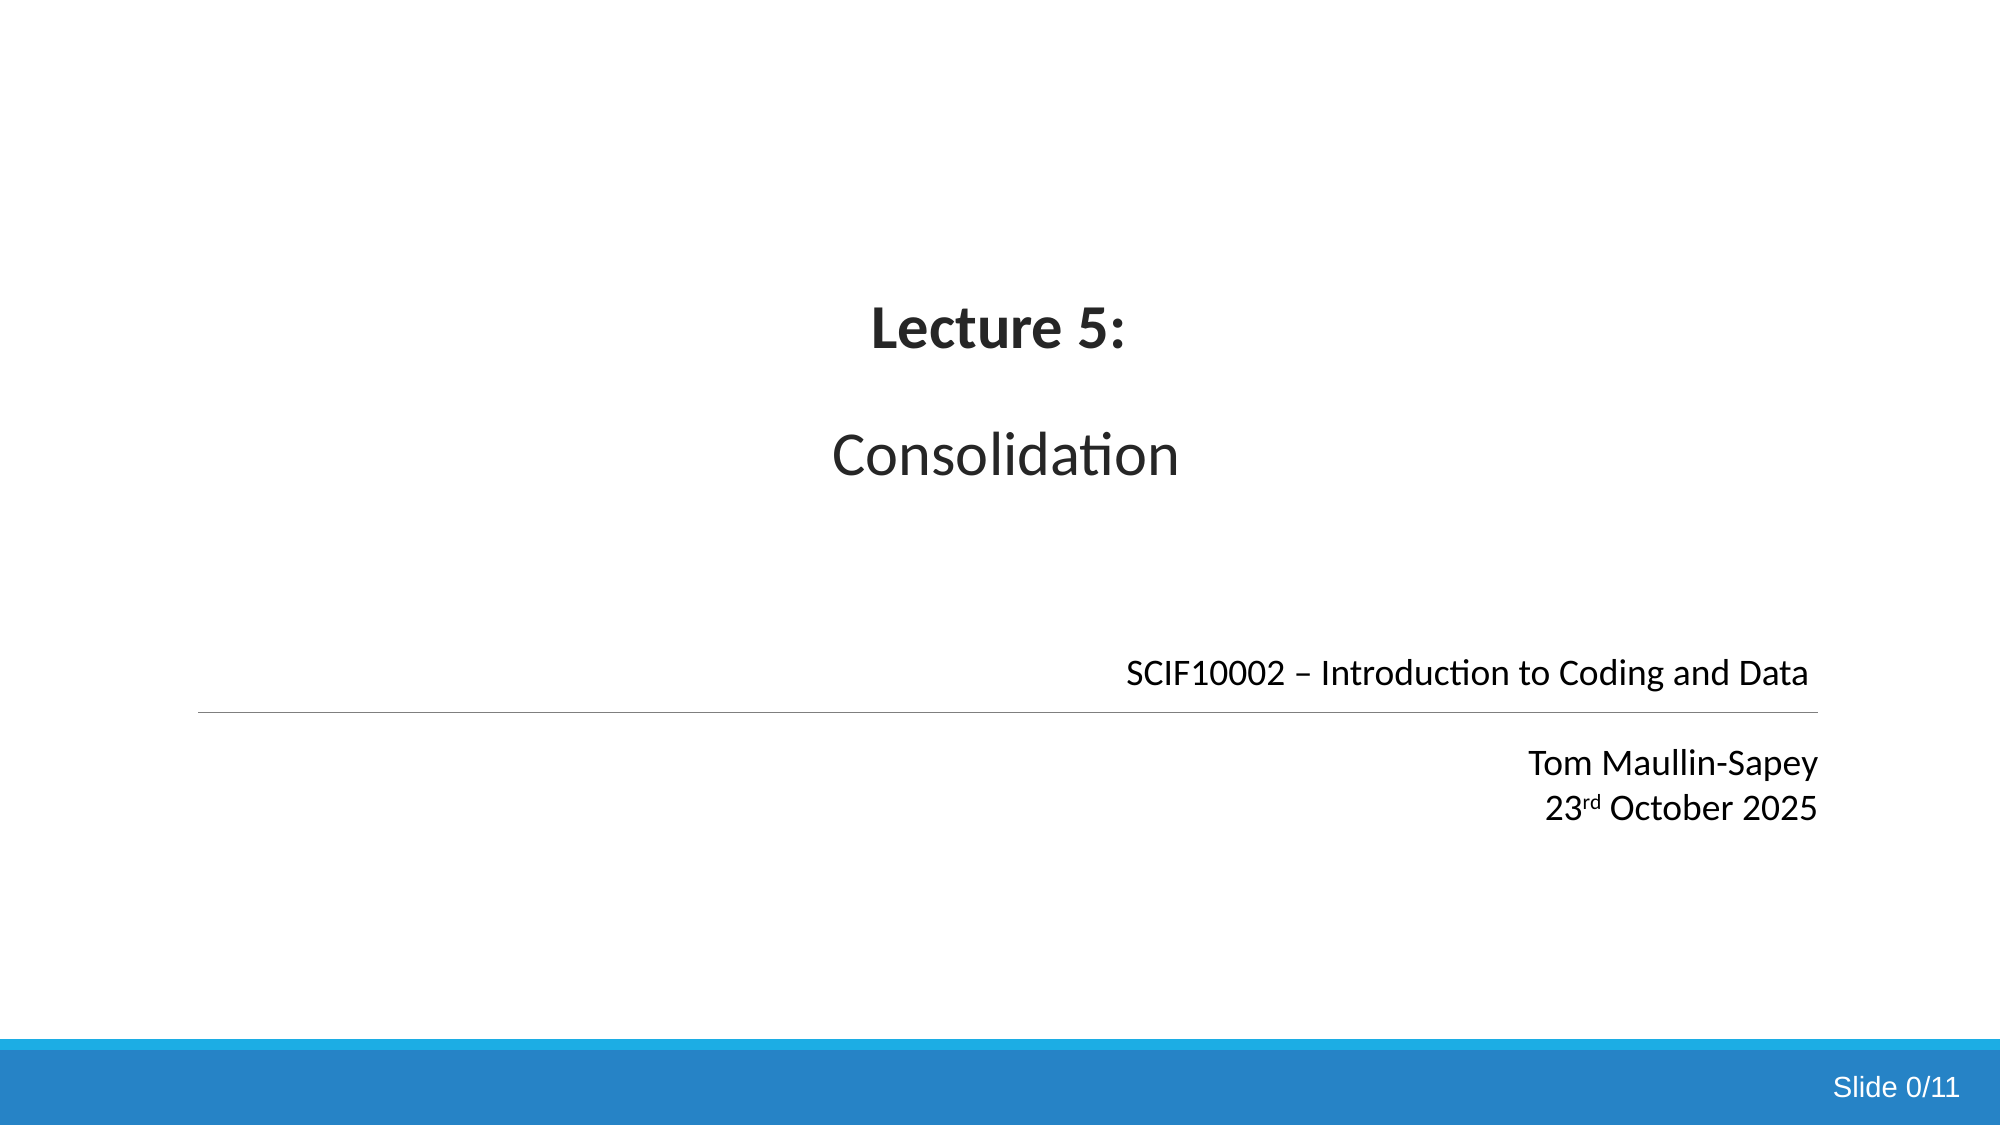

# Lecture 5:

Consolidation
SCIF10002 – Introduction to Coding and Data

Tom Maullin-Sapey
23rd October 2025

Slide 0/11